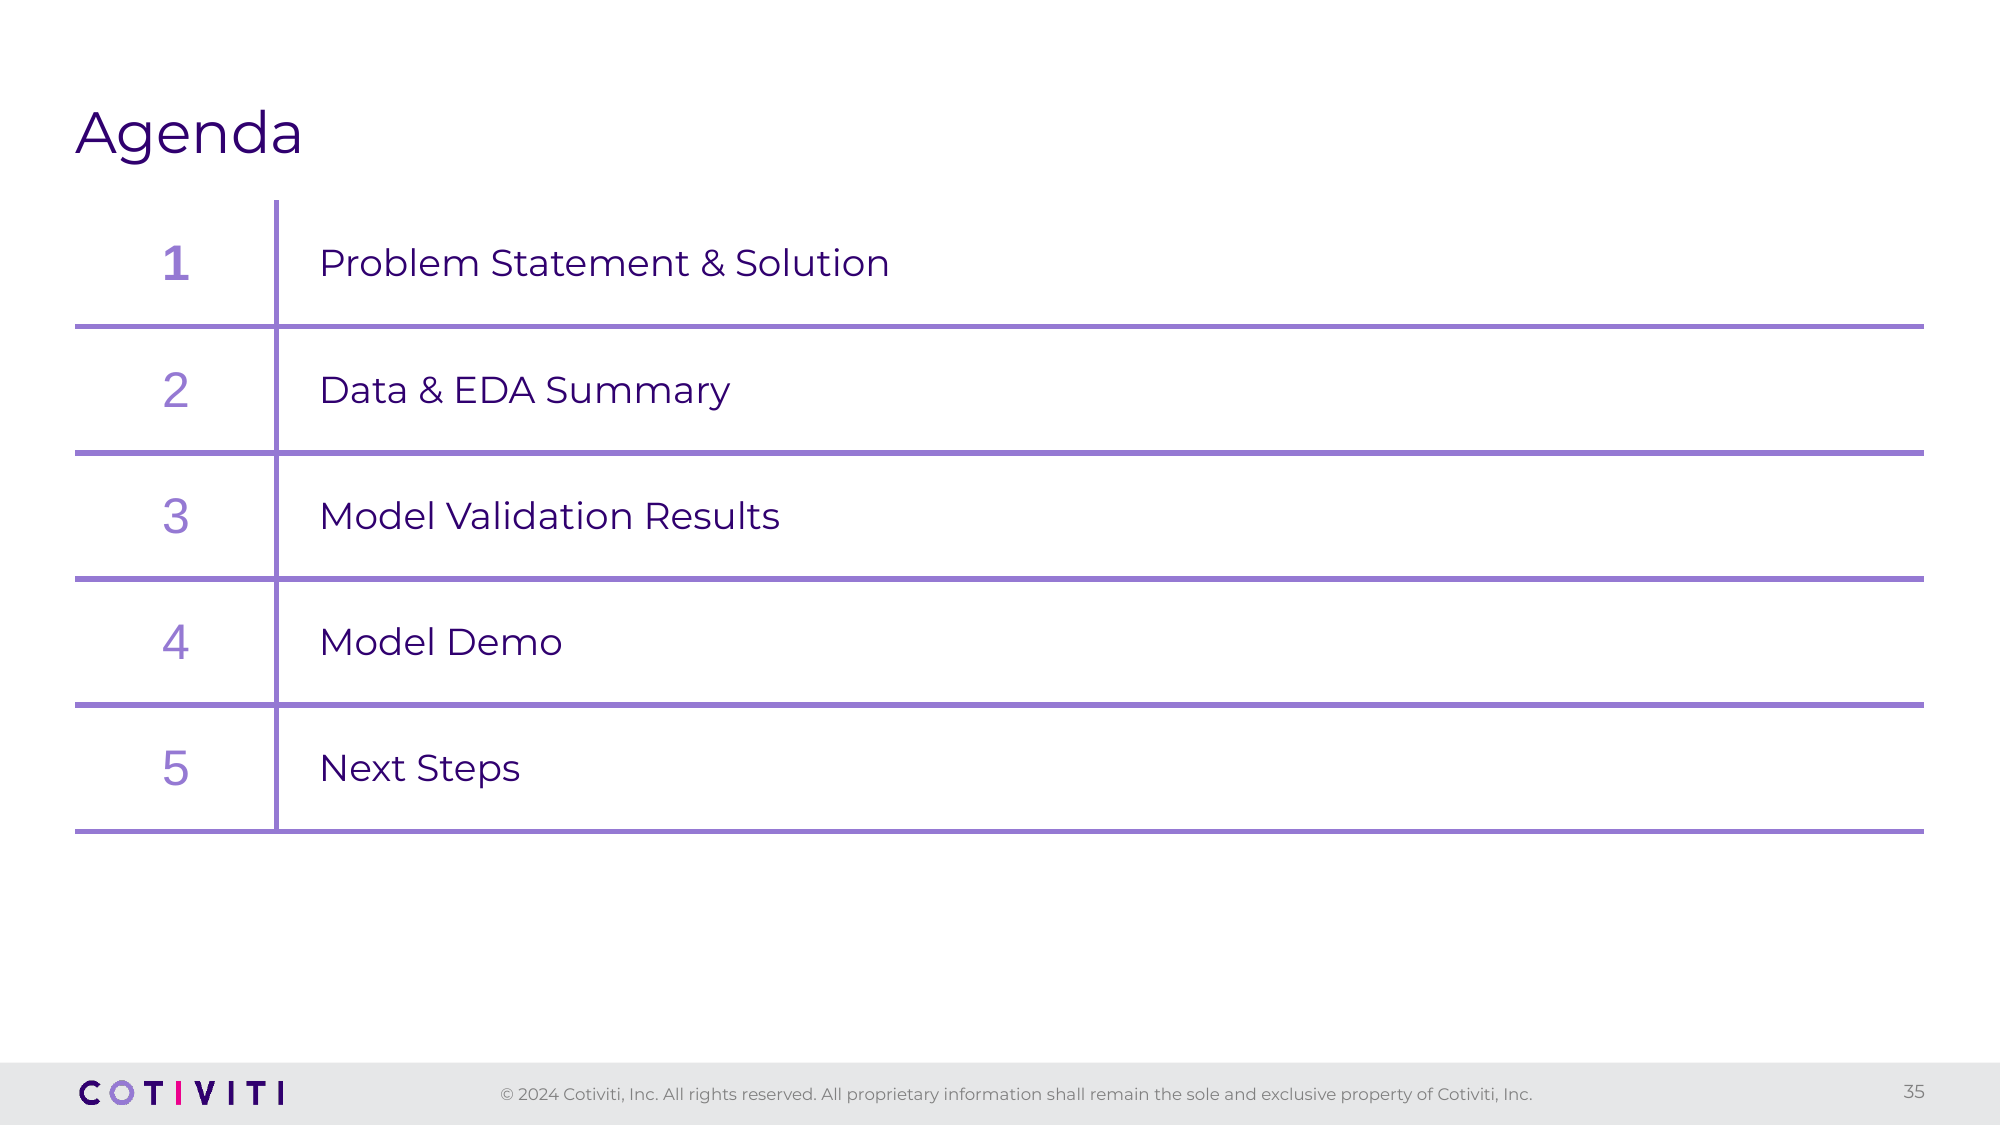

# Agenda
| 1 | Problem Statement & Solution |
| --- | --- |
| 2 | Data & EDA Summary |
| 3 | Model Validation Results |
| 4 | Model Demo |
| 5 | Next Steps |
35